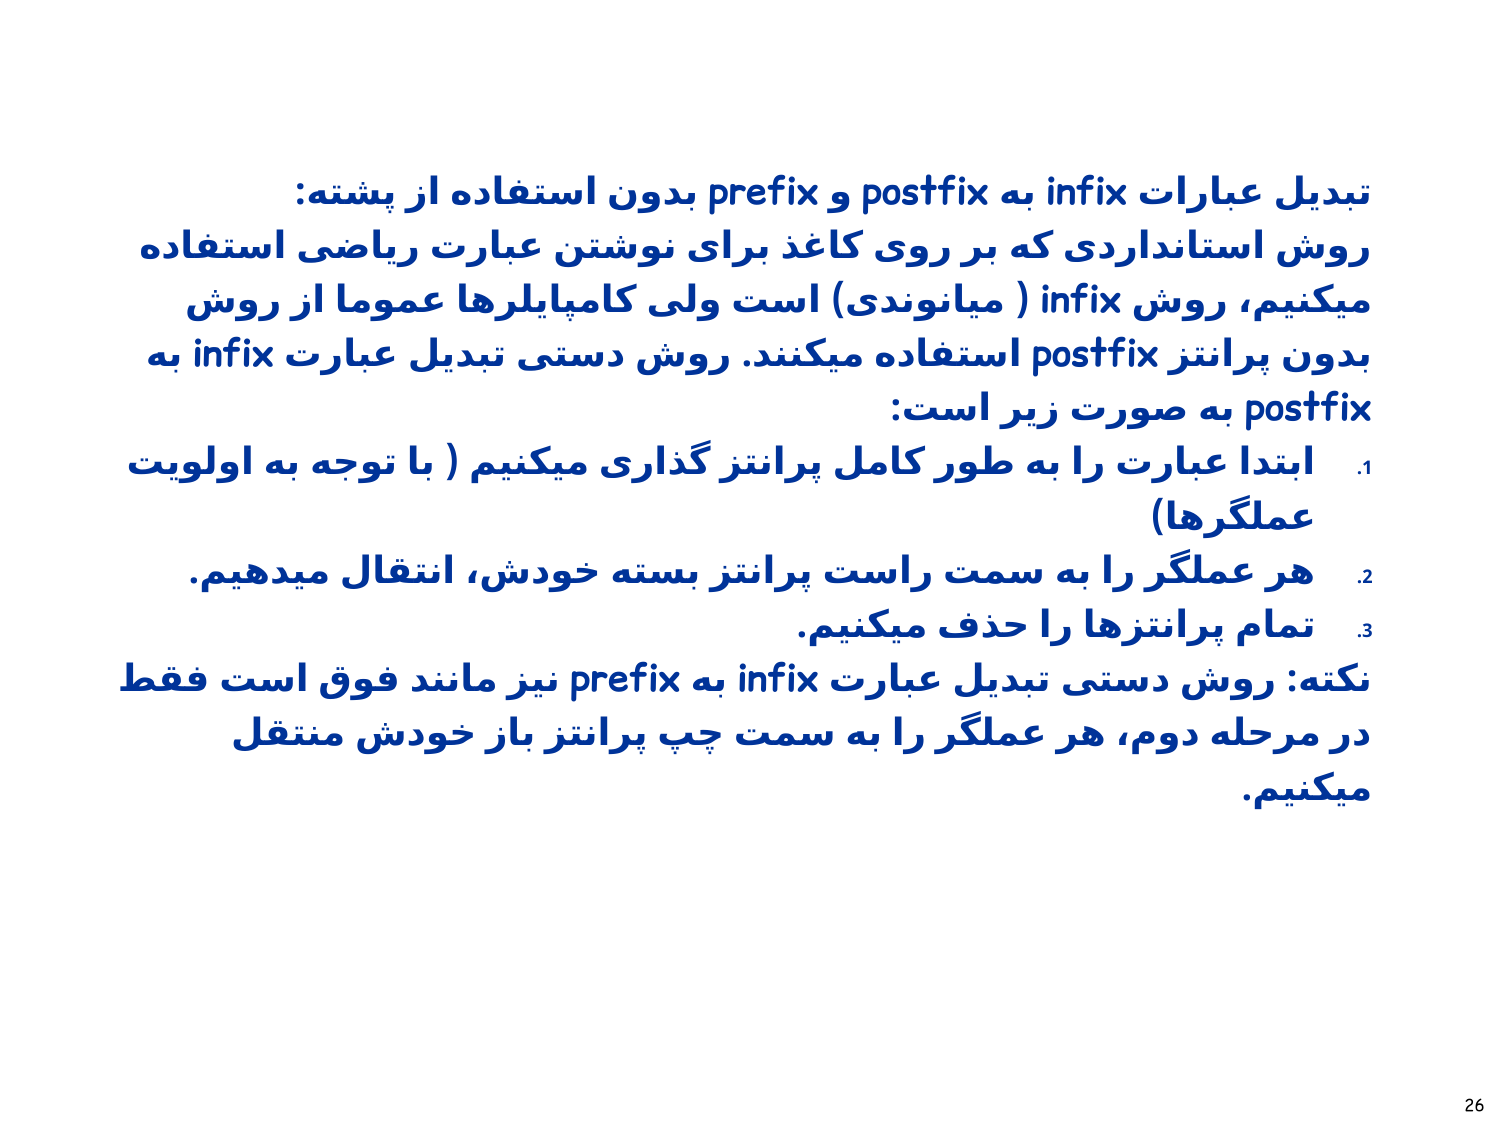

#
تبدیل عبارات infix به postfix و prefix بدون استفاده از پشته:
روش استانداردی که بر روی کاغذ برای نوشتن عبارت ریاضی استفاده میکنیم، روش infix ( میانوندی) است ولی کامپایلرها عموما از روش بدون پرانتز postfix استفاده میکنند. روش دستی تبدیل عبارت infix به postfix به صورت زیر است:
ابتدا عبارت را به طور کامل پرانتز گذاری میکنیم ( با توجه به اولویت عملگرها)
هر عملگر را به سمت راست پرانتز بسته خودش، انتقال میدهیم.
تمام پرانتزها را حذف میکنیم.
نکته: روش دستی تبدیل عبارت infix به prefix نیز مانند فوق است فقط در مرحله دوم، هر عملگر را به سمت چپ پرانتز باز خودش منتقل میکنیم.

26